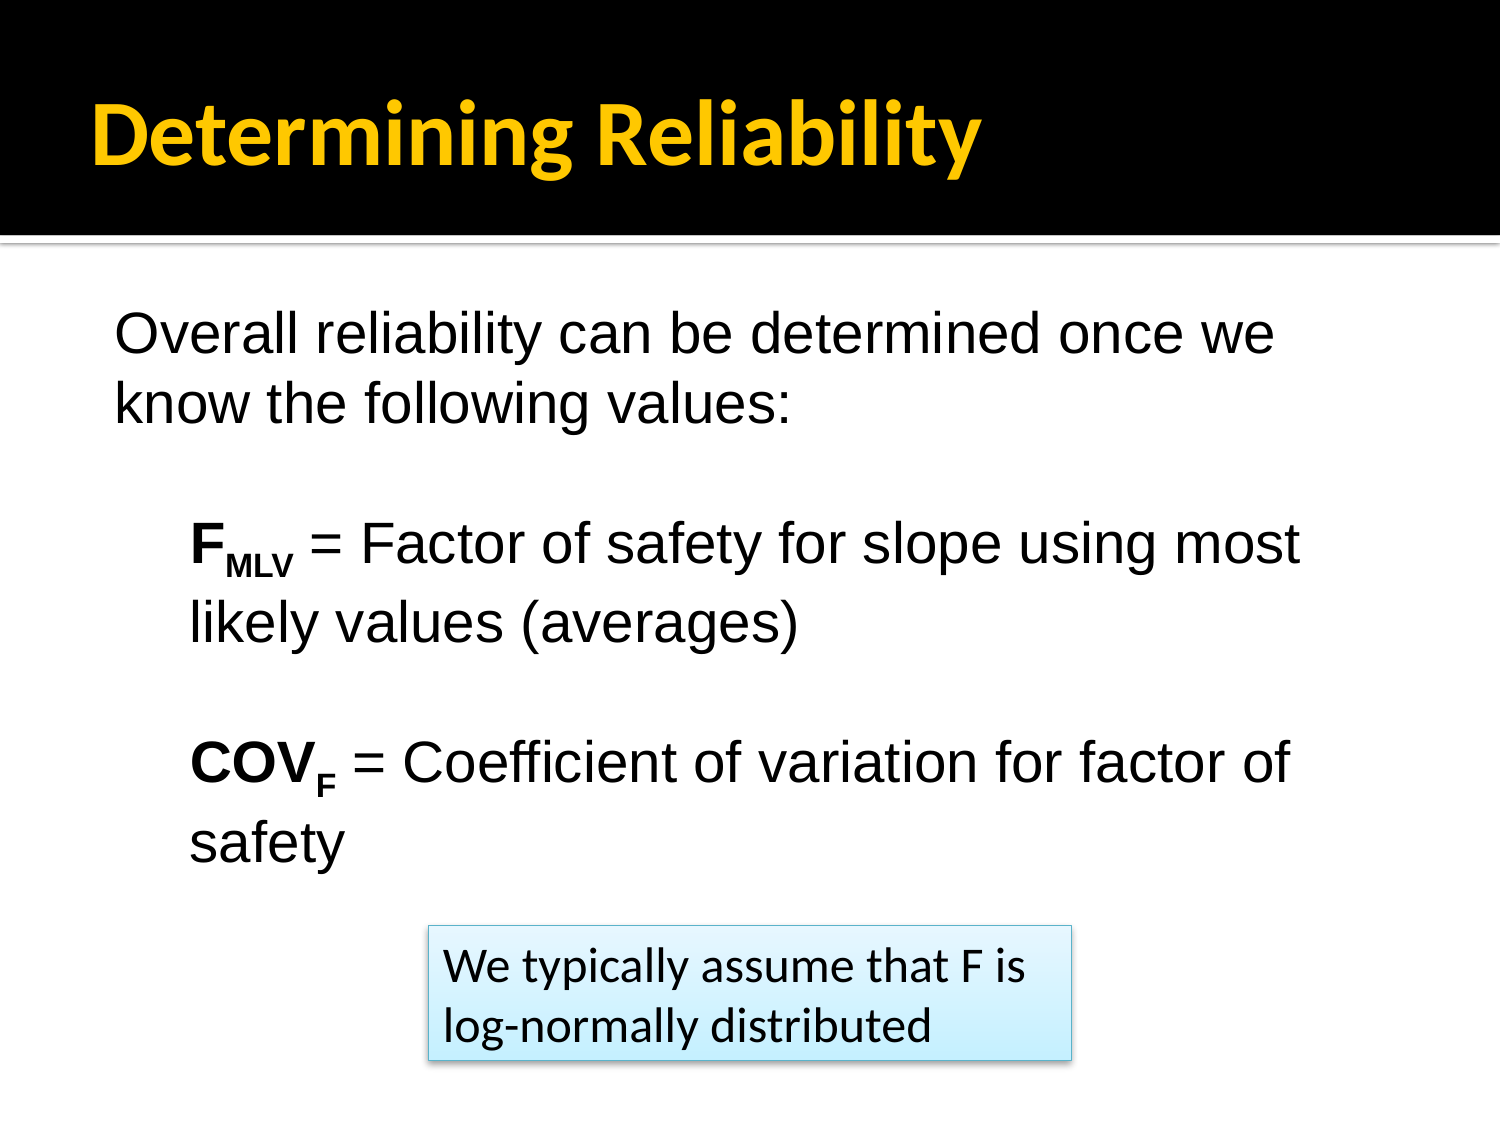

# Determining Reliability
Overall reliability can be determined once we know the following values:

FMLV = Factor of safety for slope using most likely values (averages)

COVF = Coefficient of variation for factor of safety
We typically assume that F is log-normally distributed